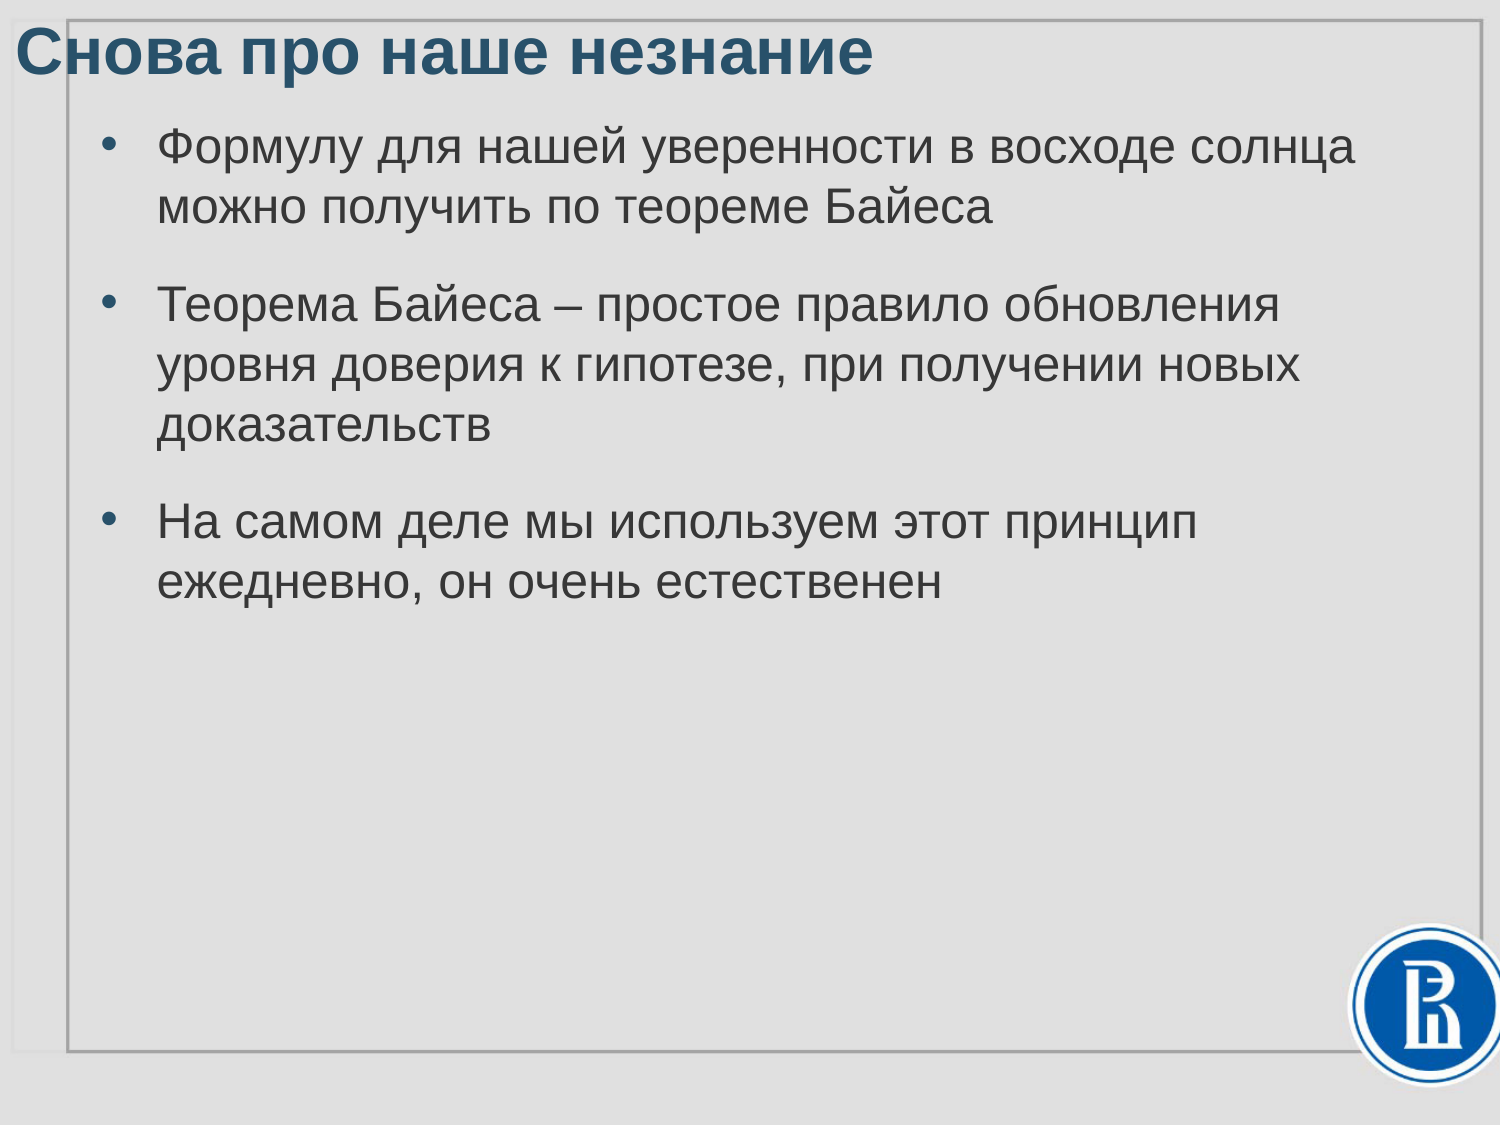

Снова про наше незнание
Формулу для нашей уверенности в восходе солнца можно получить по теореме Байеса
Теорема Байеса – простое правило обновления уровня доверия к гипотезе, при получении новых доказательств
На самом деле мы используем этот принцип ежедневно, он очень естественен